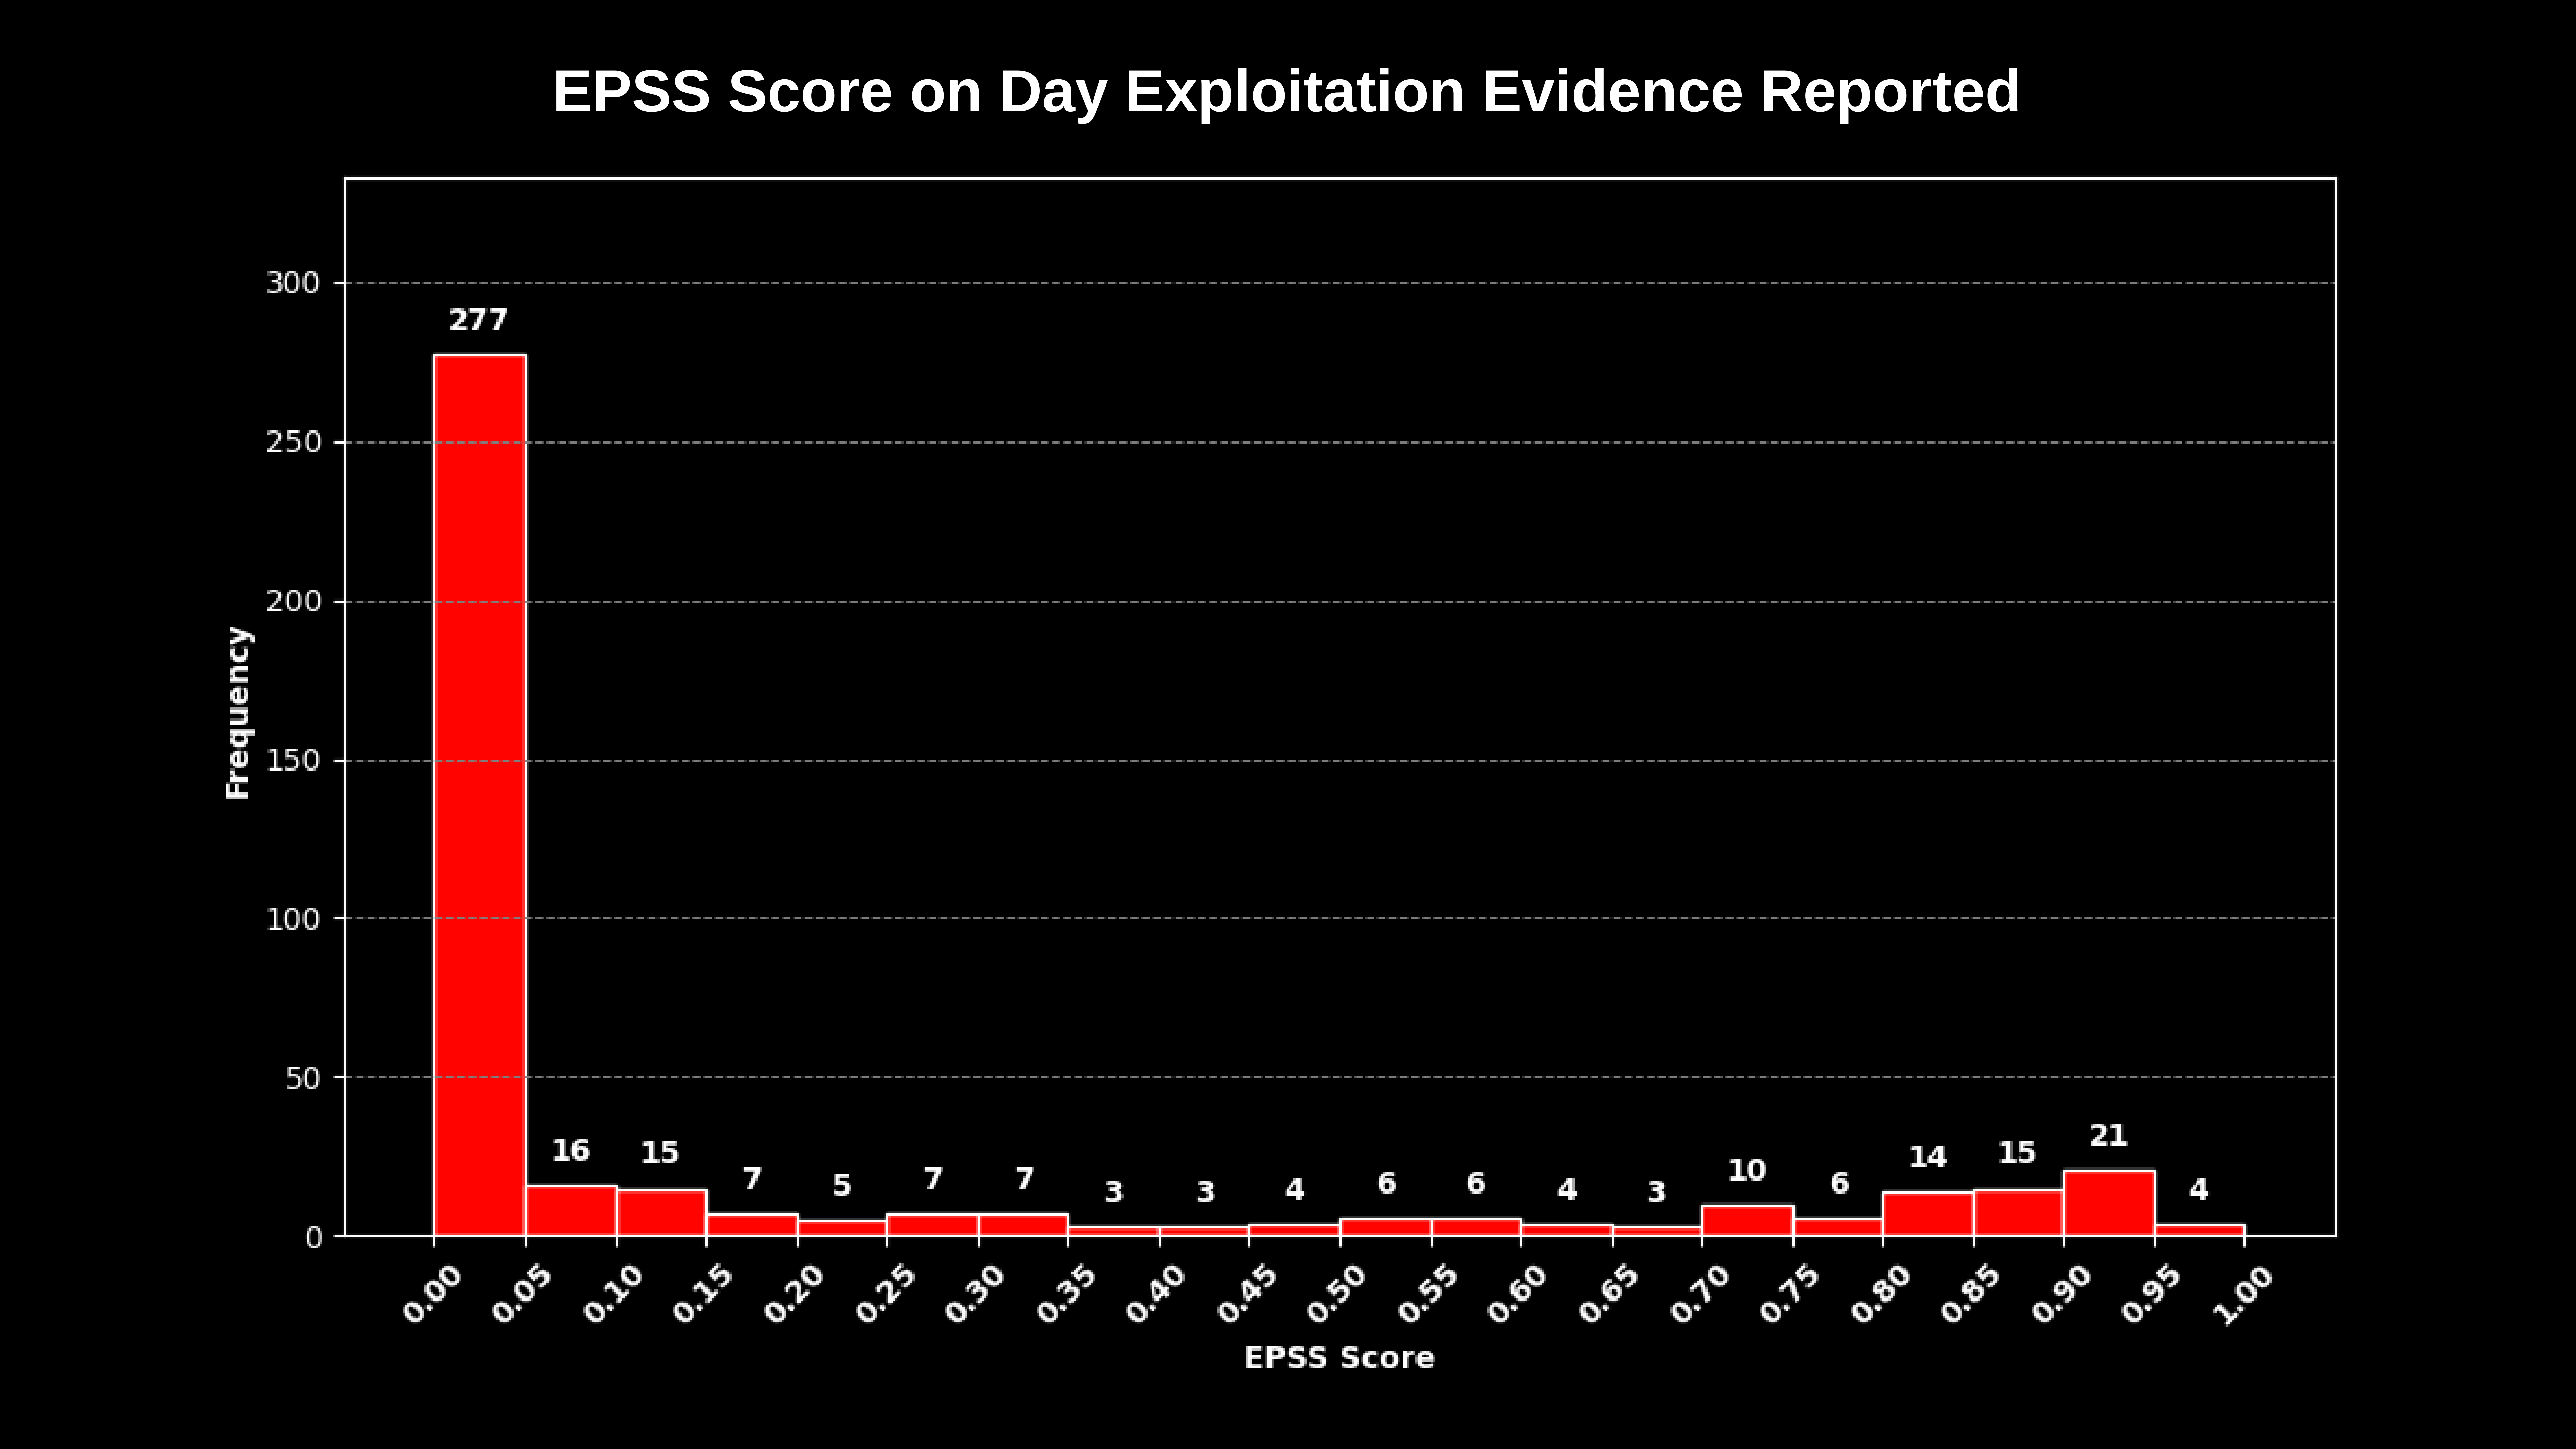

EPSS Score on Day Exploitation Evidence Reported